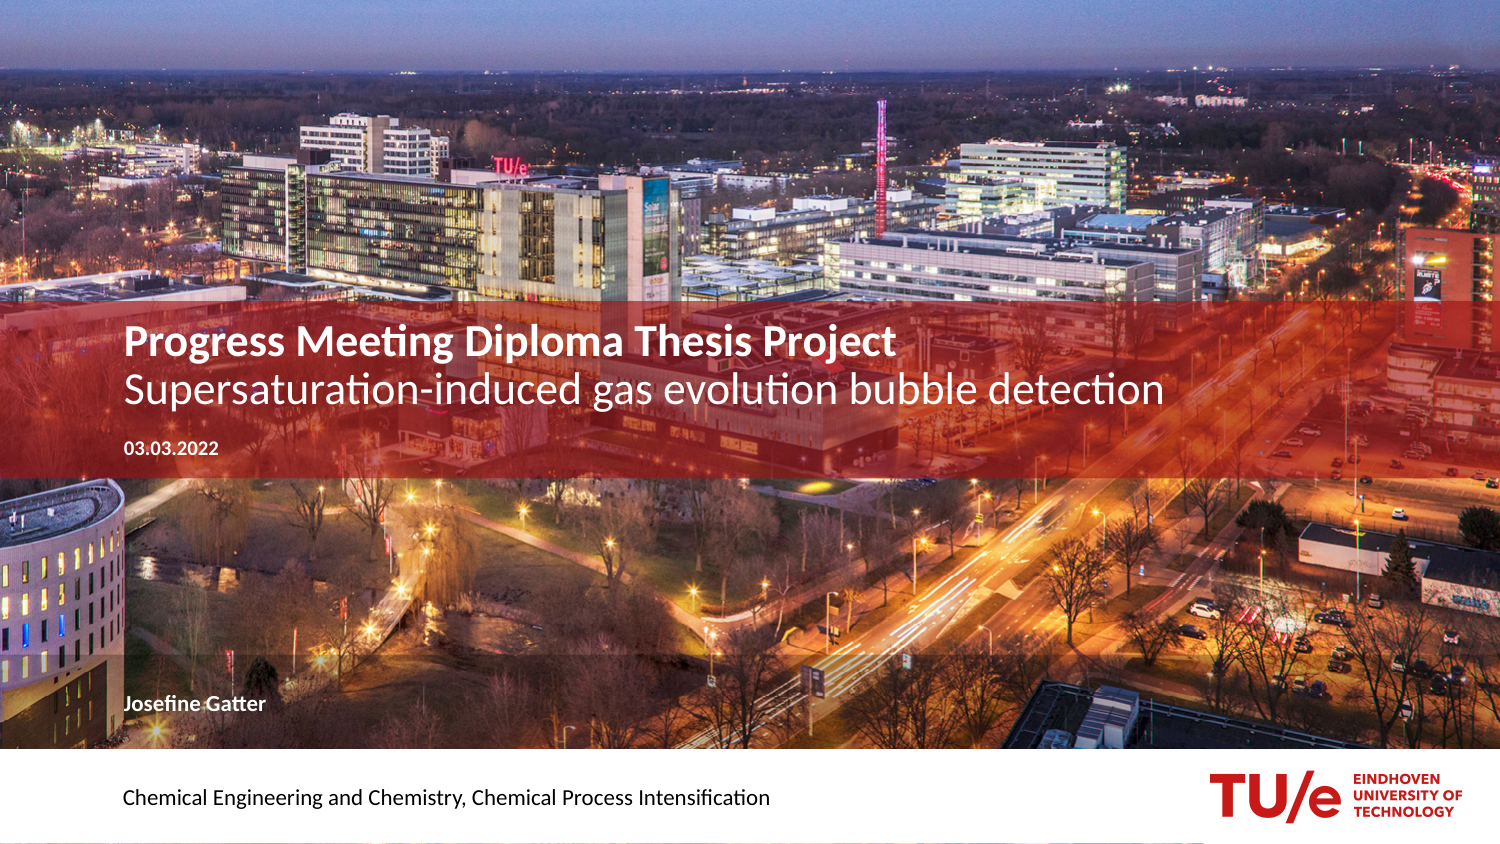

# Progress Meeting Diploma Thesis Project Supersaturation-induced gas evolution bubble detection
03.03.2022
Josefine Gatter
Chemical Engineering and Chemistry, Chemical Process Intensification